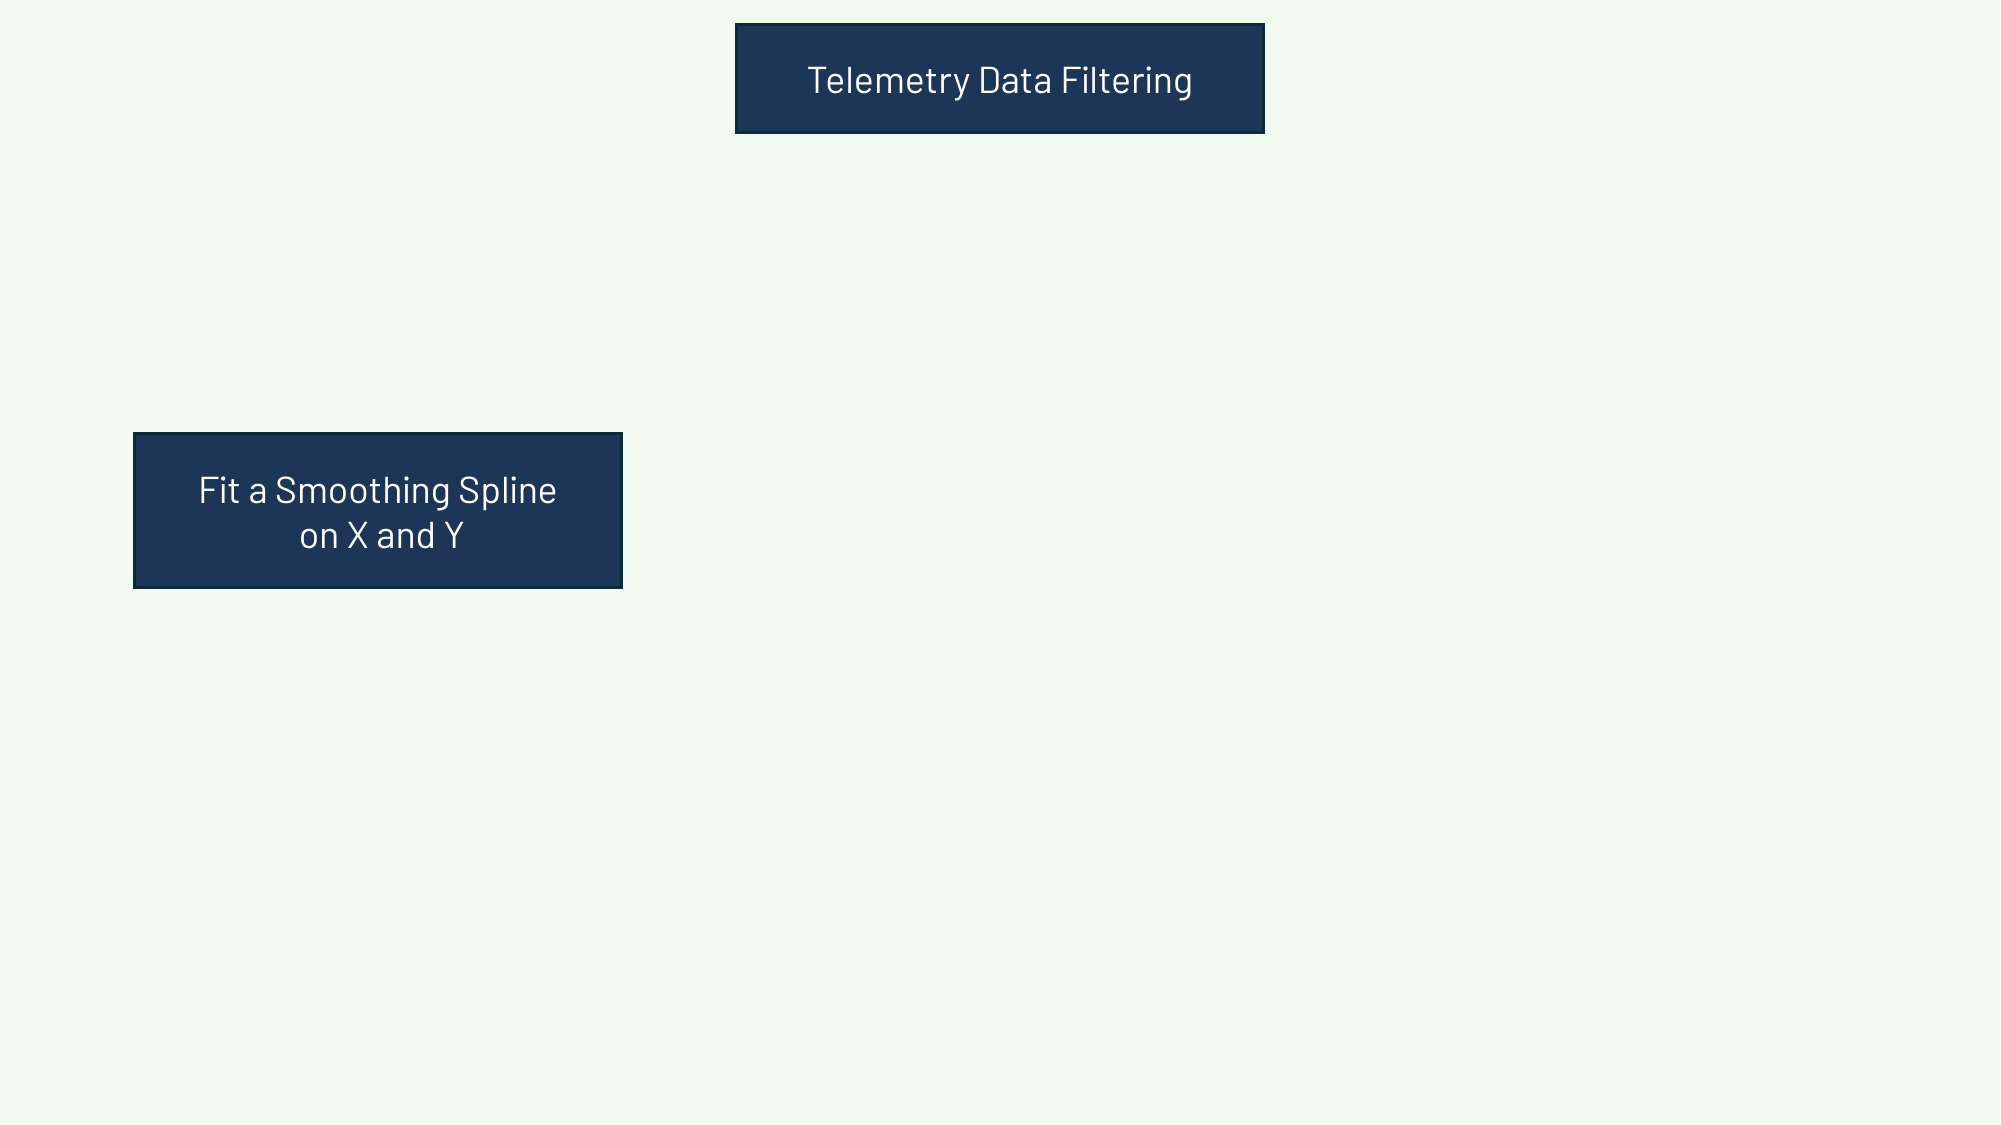

Telemetry Data Filtering
Fit a Smoothing Spline
 on X and Y